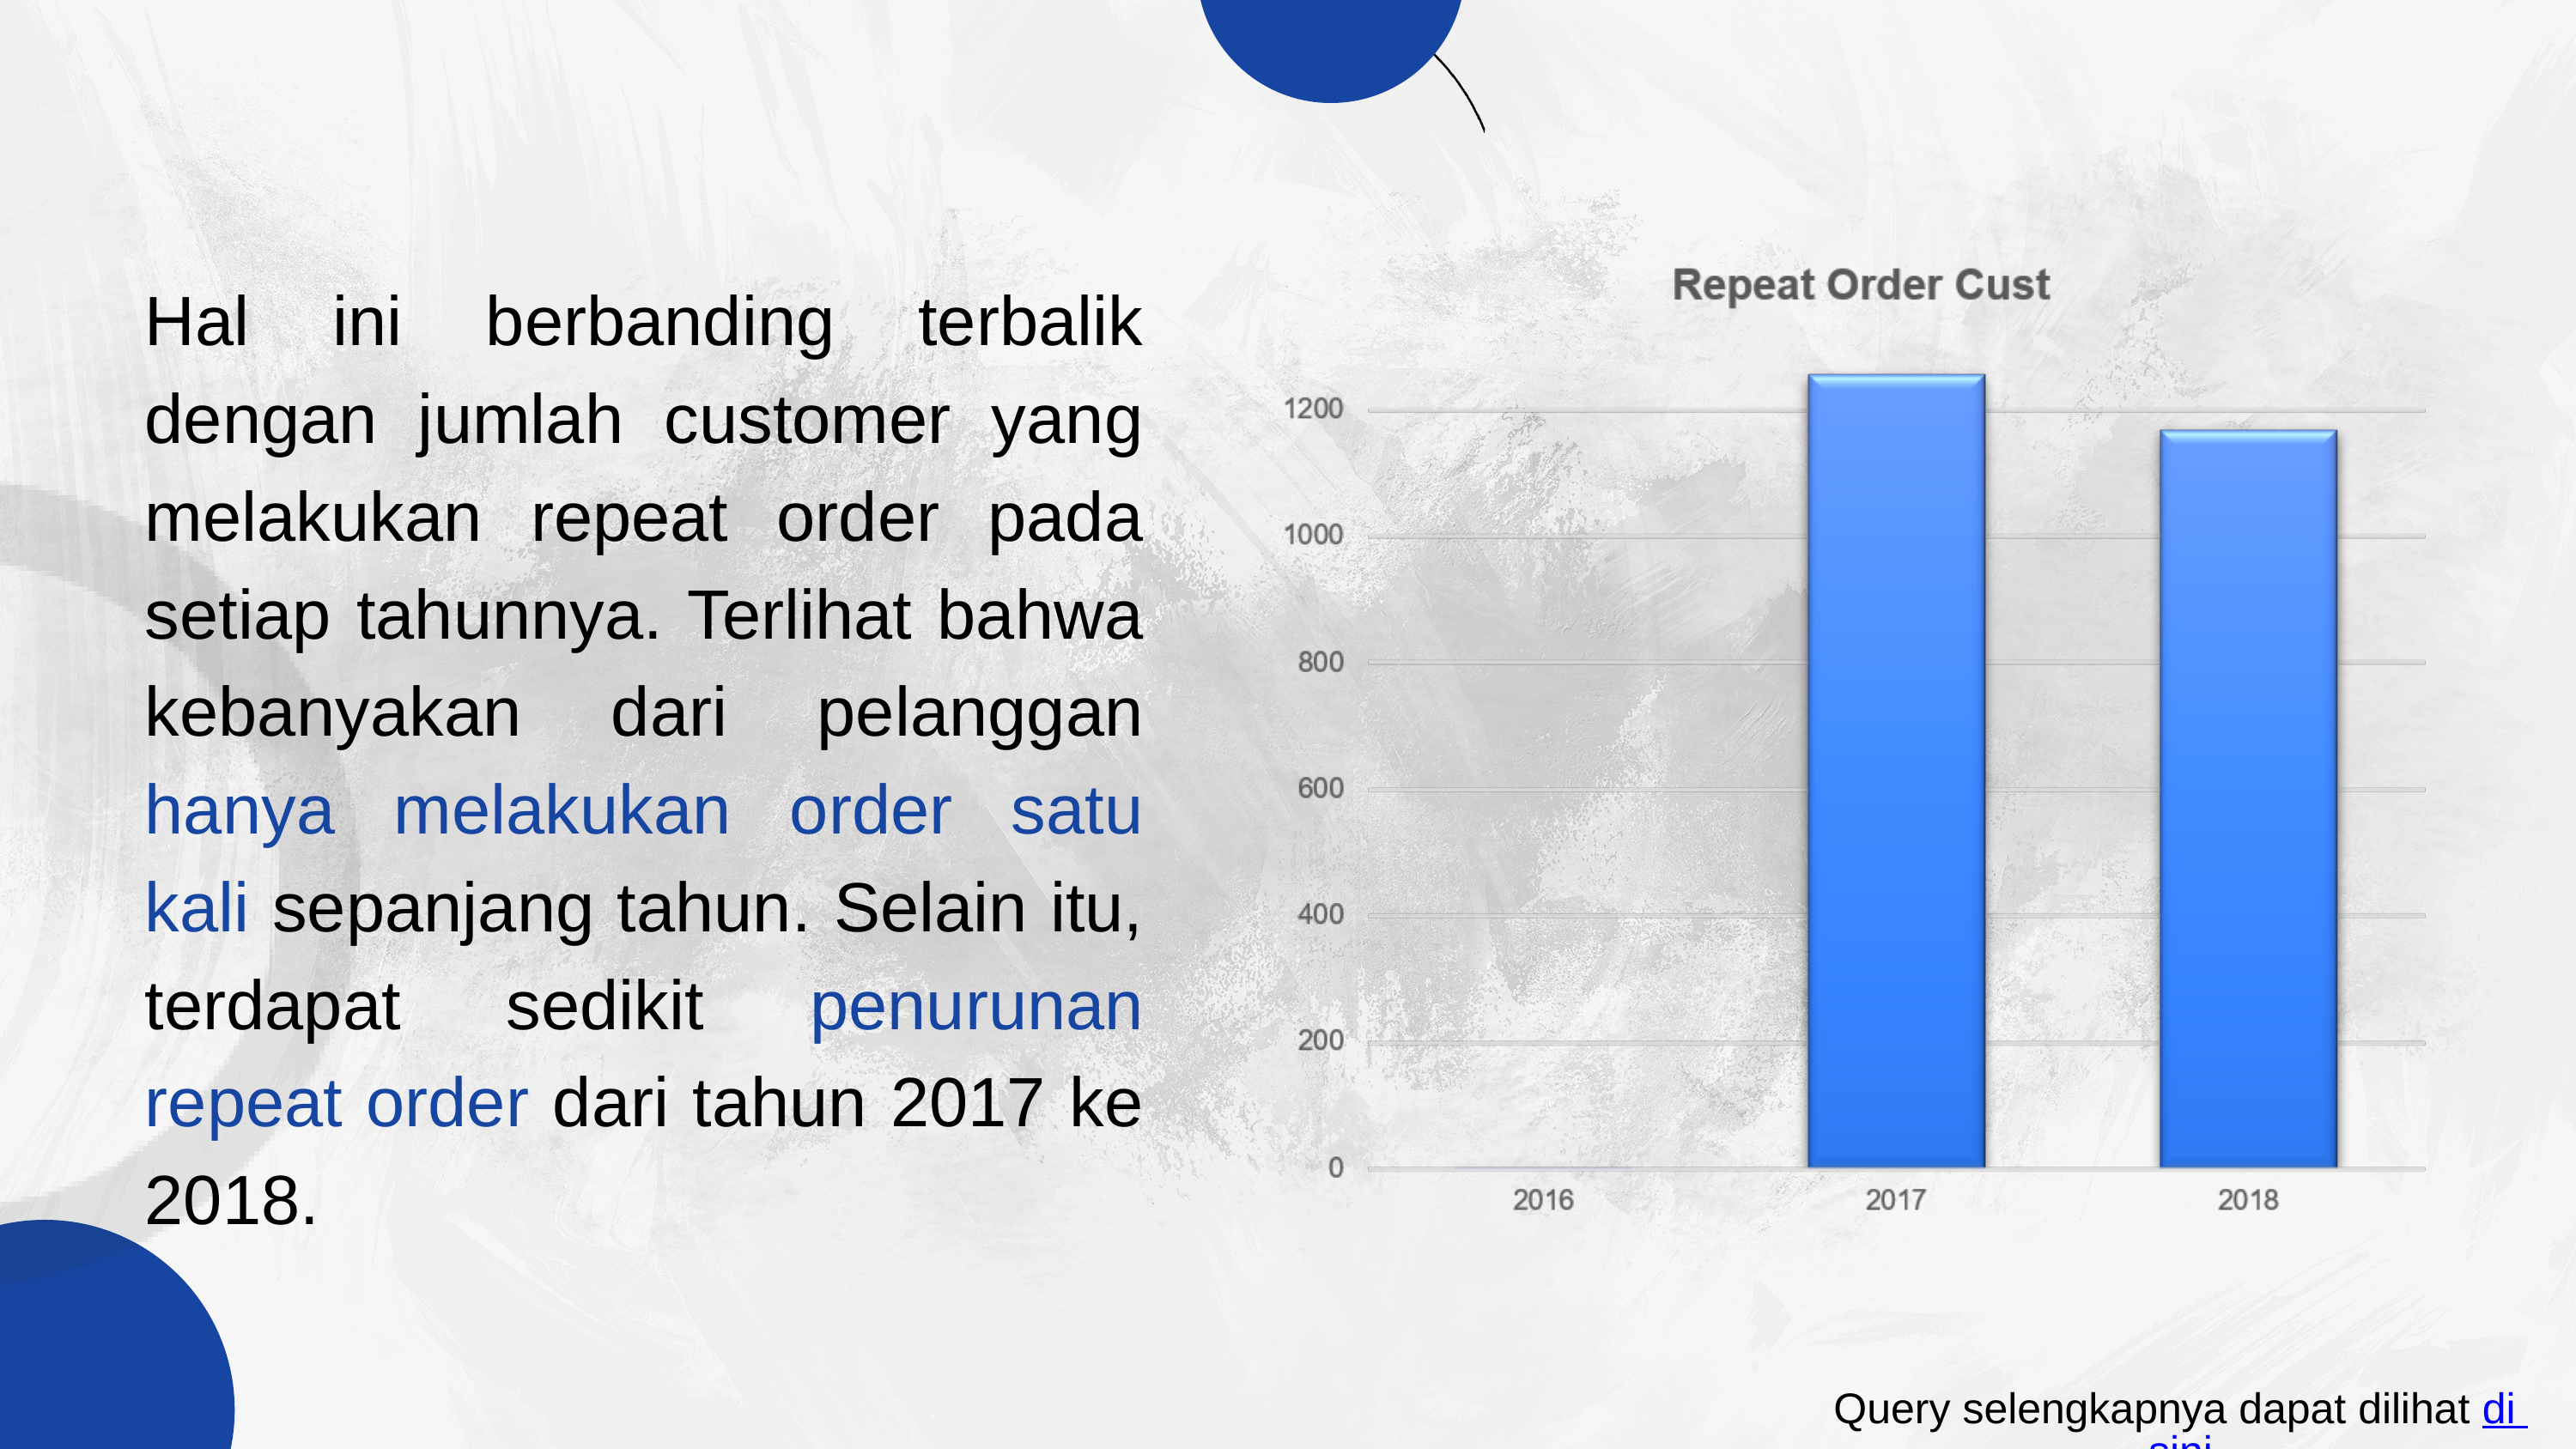

Hal ini berbanding terbalik dengan jumlah customer yang melakukan repeat order pada setiap tahunnya. Terlihat bahwa kebanyakan dari pelanggan hanya melakukan order satu kali sepanjang tahun. Selain itu, terdapat sedikit penurunan repeat order dari tahun 2017 ke 2018.

Query selengkapnya dapat dilihat di sini